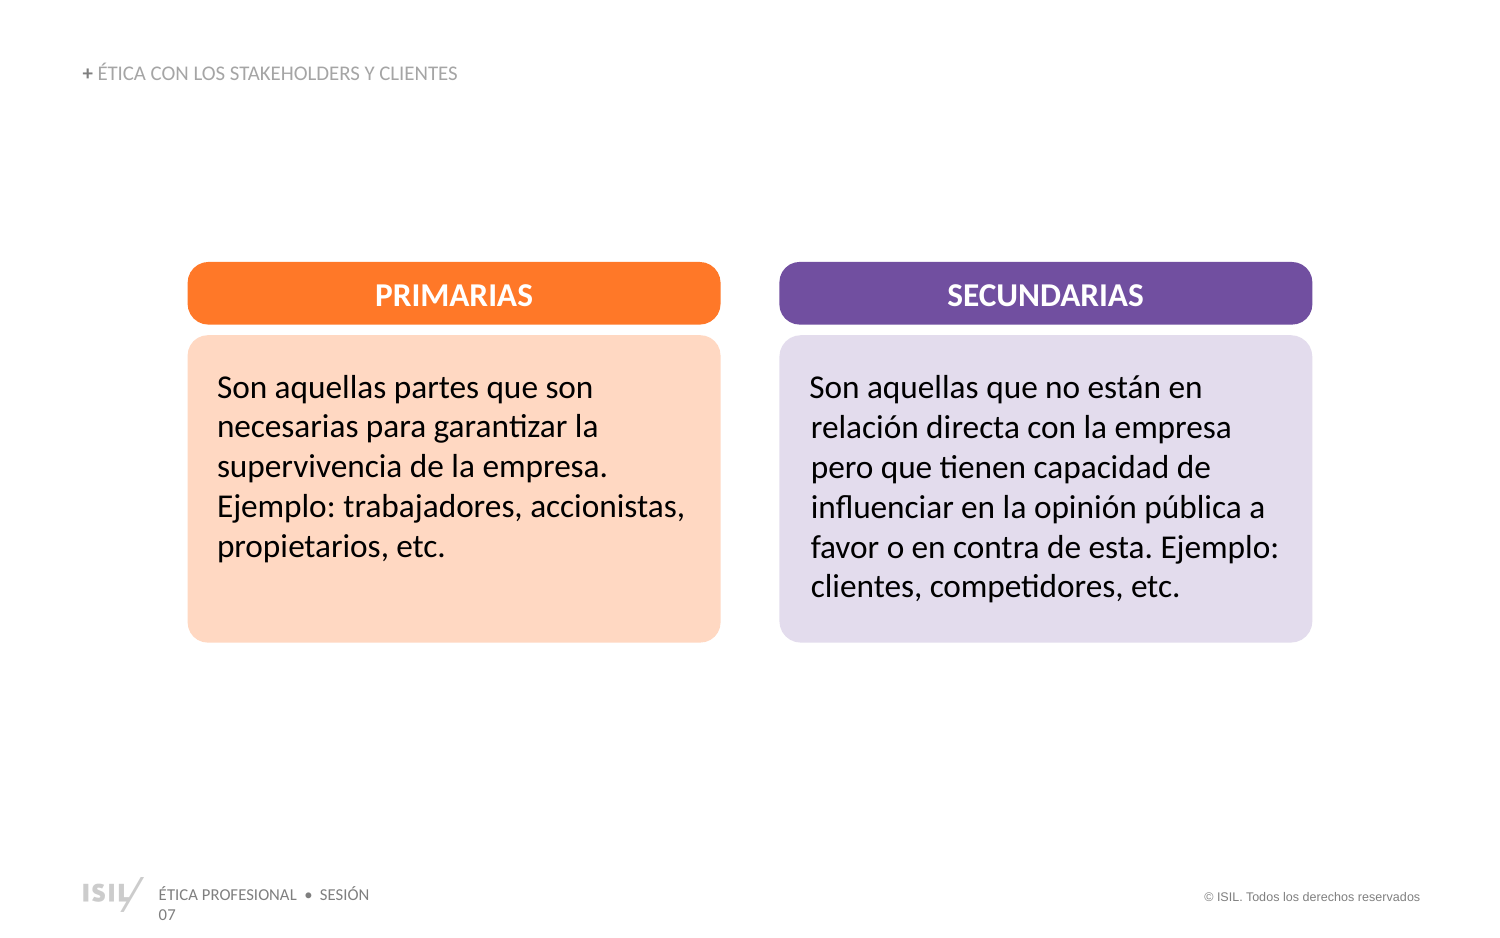

+ ÉTICA CON LOS STAKEHOLDERS Y CLIENTES
PRIMARIAS
SECUNDARIAS
Son aquellas partes que son necesarias para garantizar la supervivencia de la empresa. Ejemplo: trabajadores, accionistas, propietarios, etc.
Son aquellas que no están en relación directa con la empresa pero que tienen capacidad de influenciar en la opinión pública a favor o en contra de esta. Ejemplo: clientes, competidores, etc.